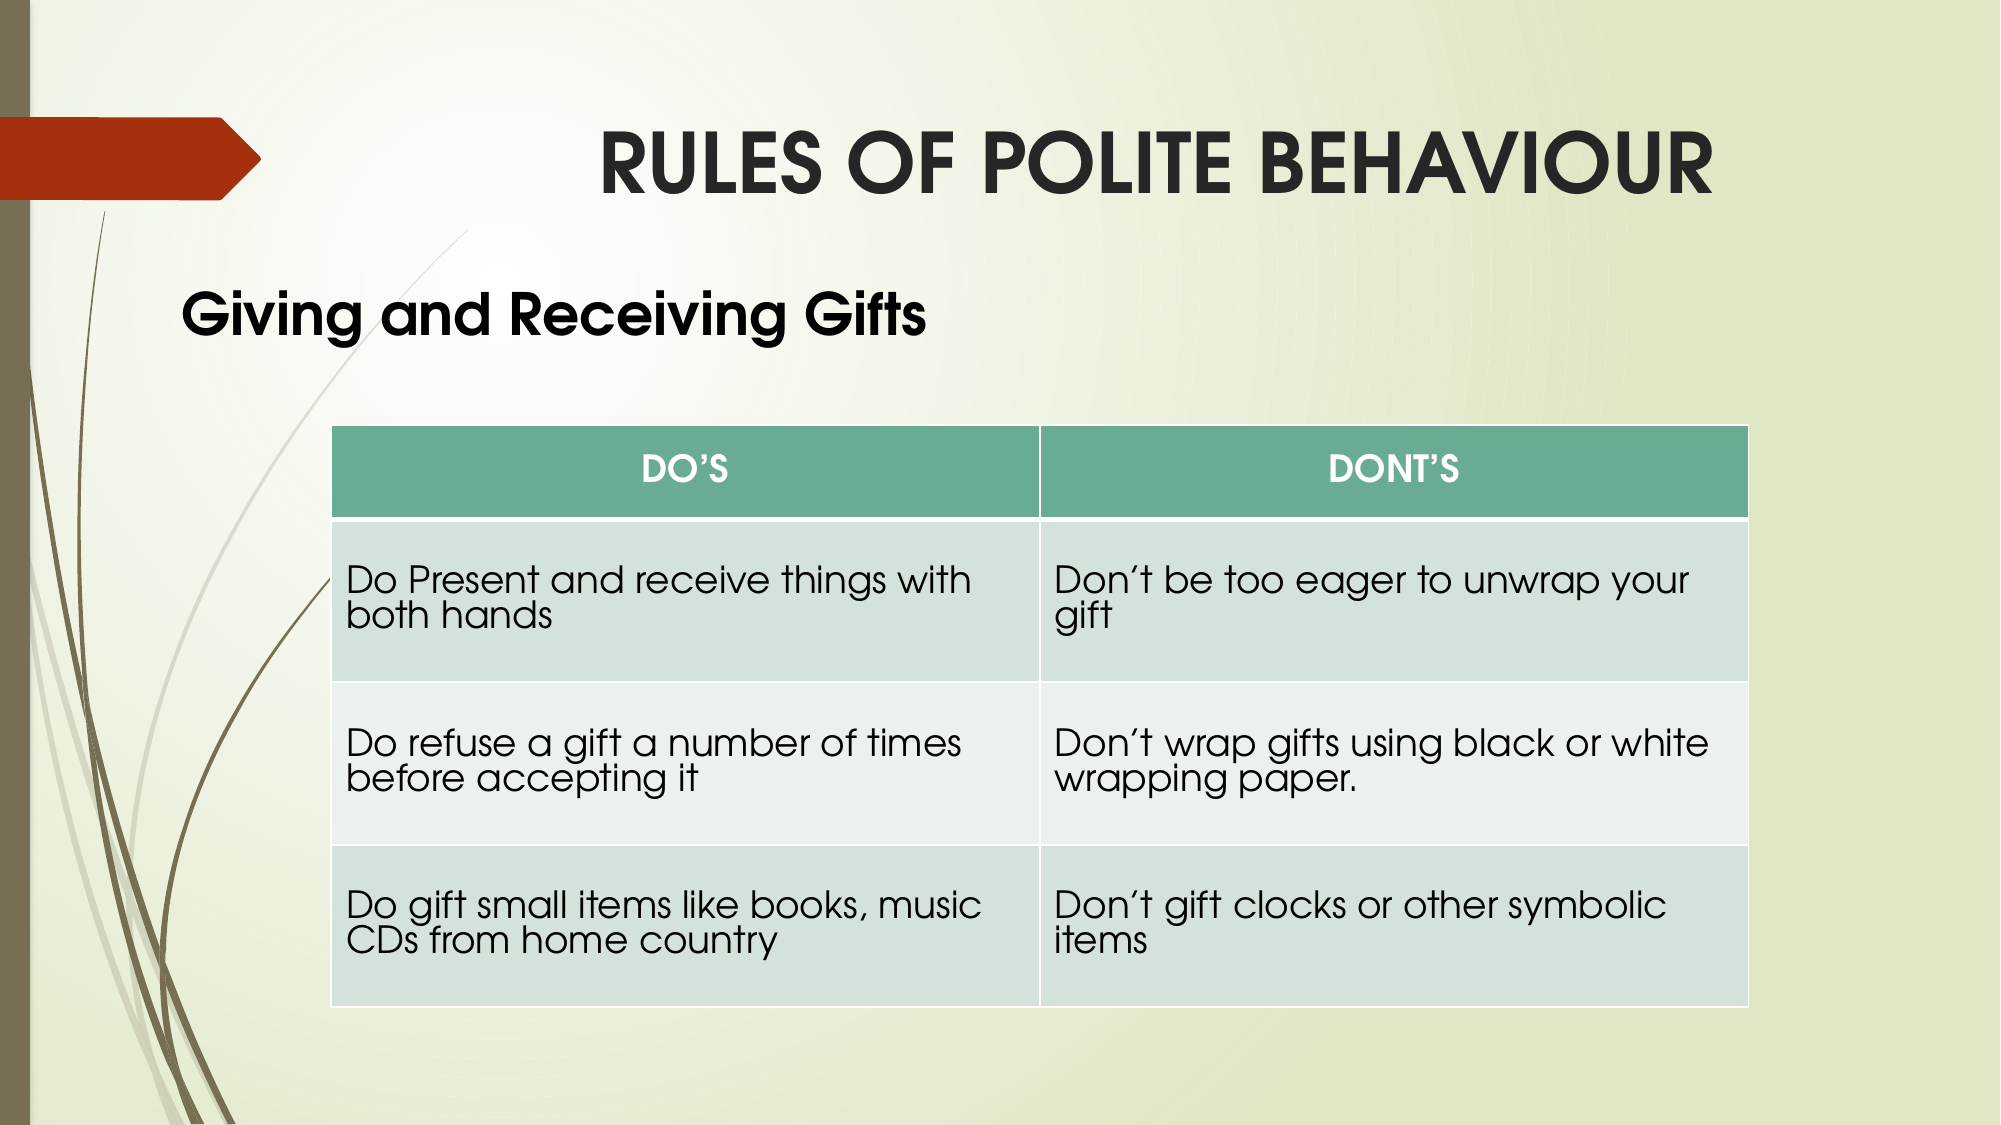

# RULES OF POLITE BEHAVIOUR
Giving and Receiving Gifts
| DO’S | DONT’S |
| --- | --- |
| Do Present and receive things with both hands | Don’t be too eager to unwrap your gift |
| Do refuse a gift a number of times before accepting it | Don’t wrap gifts using black or white wrapping paper. |
| Do gift small items like books, music CDs from home country | Don’t gift clocks or other symbolic items |